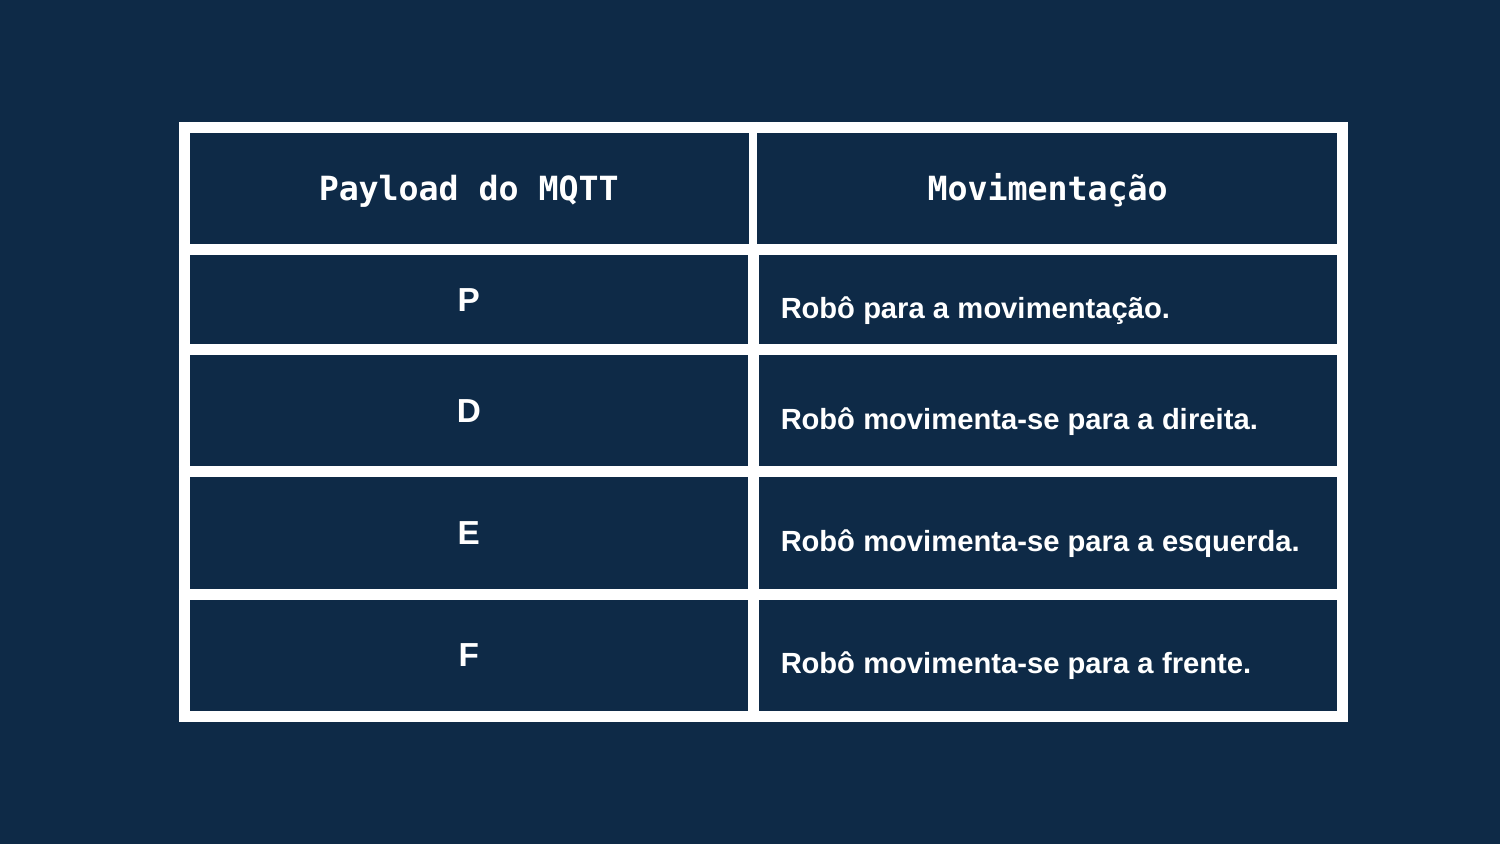

| Payload do MQTT | Movimentação |
| --- | --- |
| P | Robô para a movimentação. |
| D | Robô movimenta-se para a direita. |
| E | Robô movimenta-se para a esquerda. |
| F | Robô movimenta-se para a frente. |